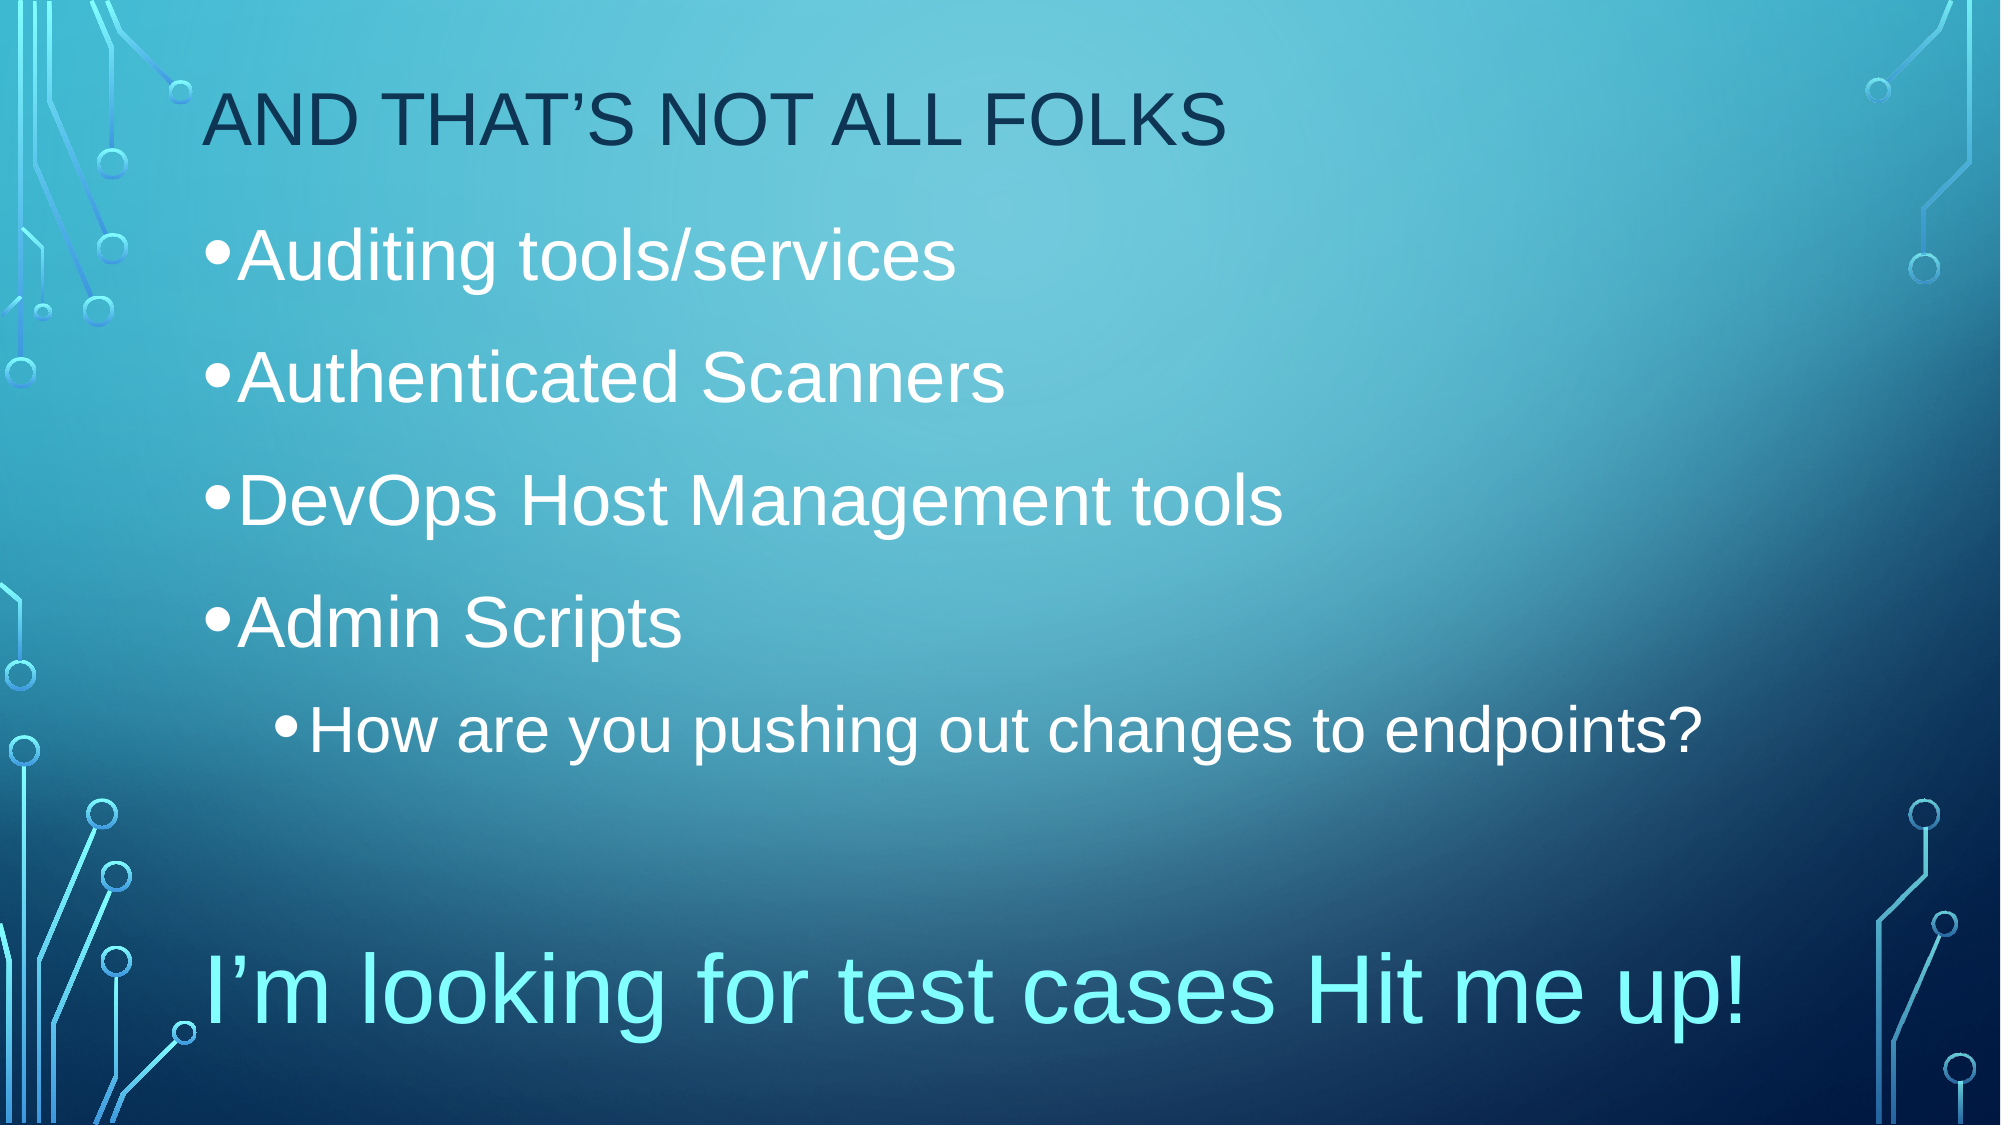

# And that’s not all folks
Auditing tools/services
Authenticated Scanners
DevOps Host Management tools
Admin Scripts
How are you pushing out changes to endpoints?

I’m looking for test cases Hit me up!